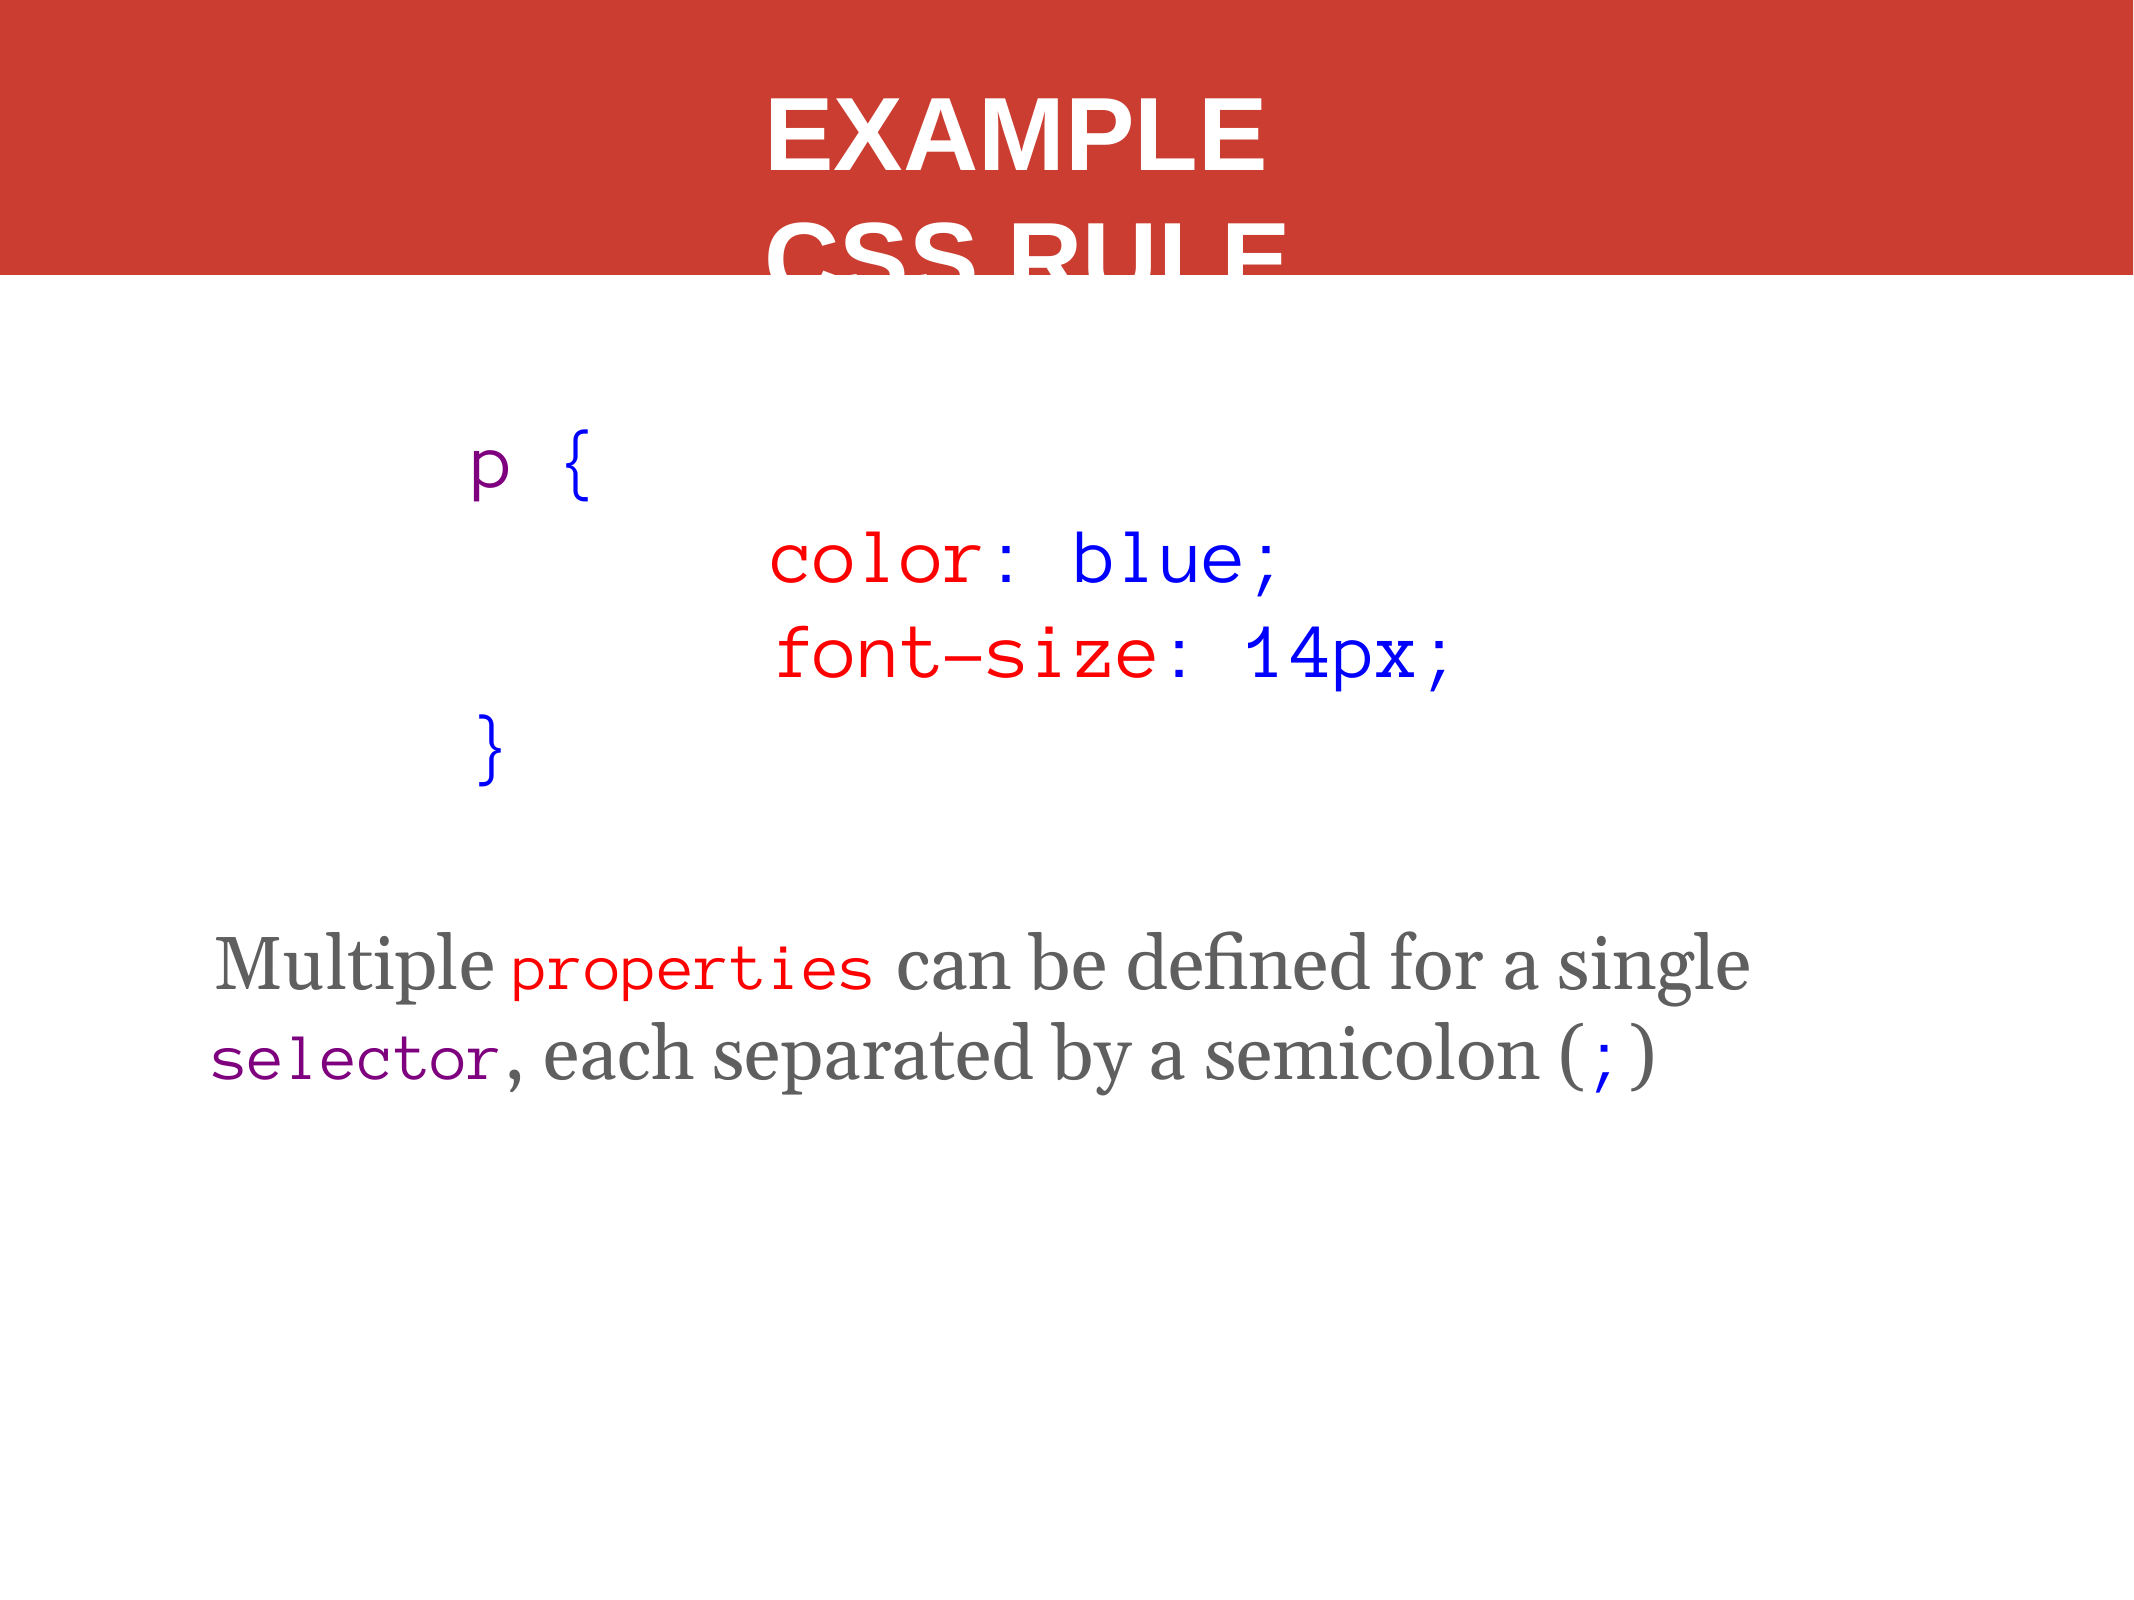

# EXAMPLE CSS RULE
p {
		color: blue;
		font-size: 14px;
}

Multiple properties can be defined for a single selector, each separated by a semicolon (;)